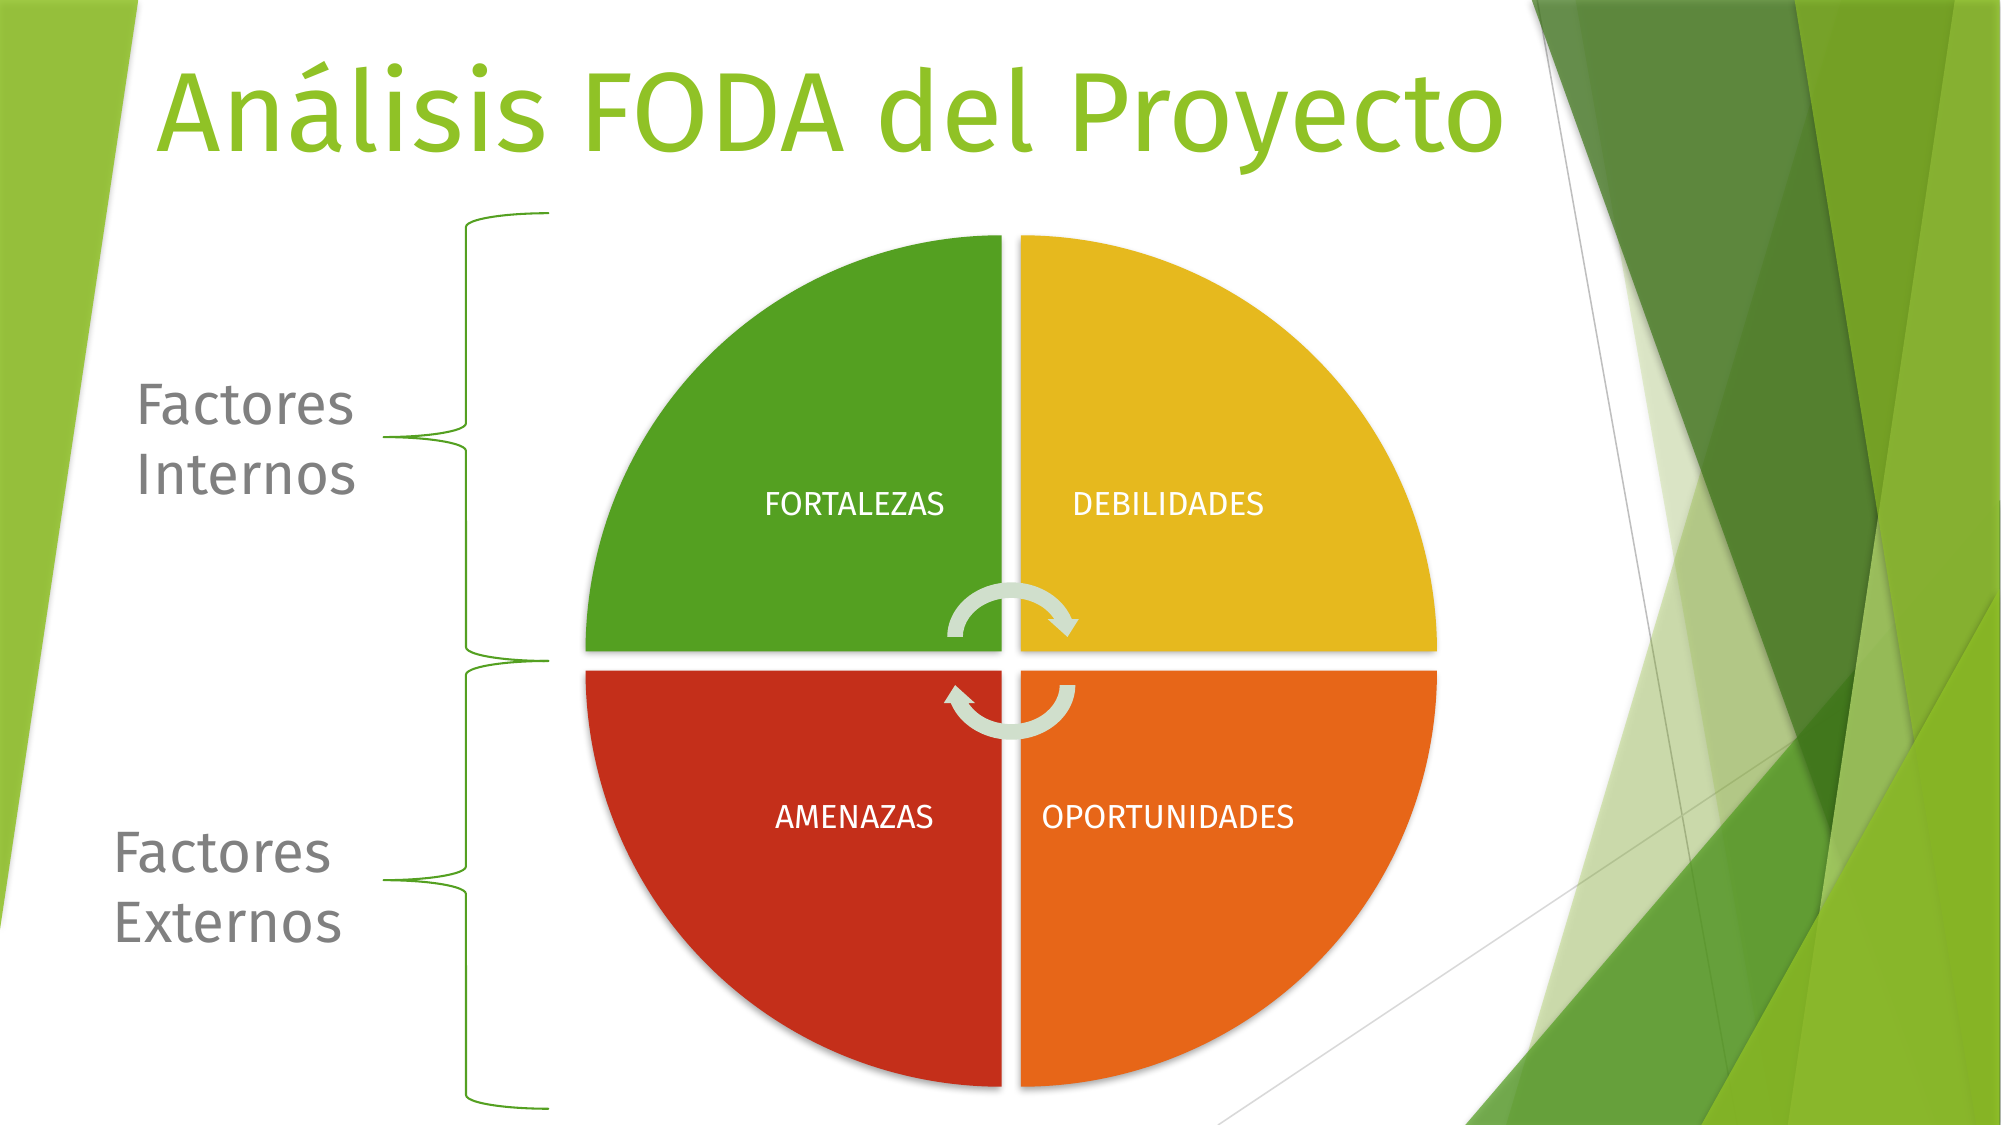

# Análisis FODA del Proyecto
FORTALEZAS
DEBILIDADES
OPORTUNIDADES
AMENAZAS

Factores
Internos

Factores
Externos